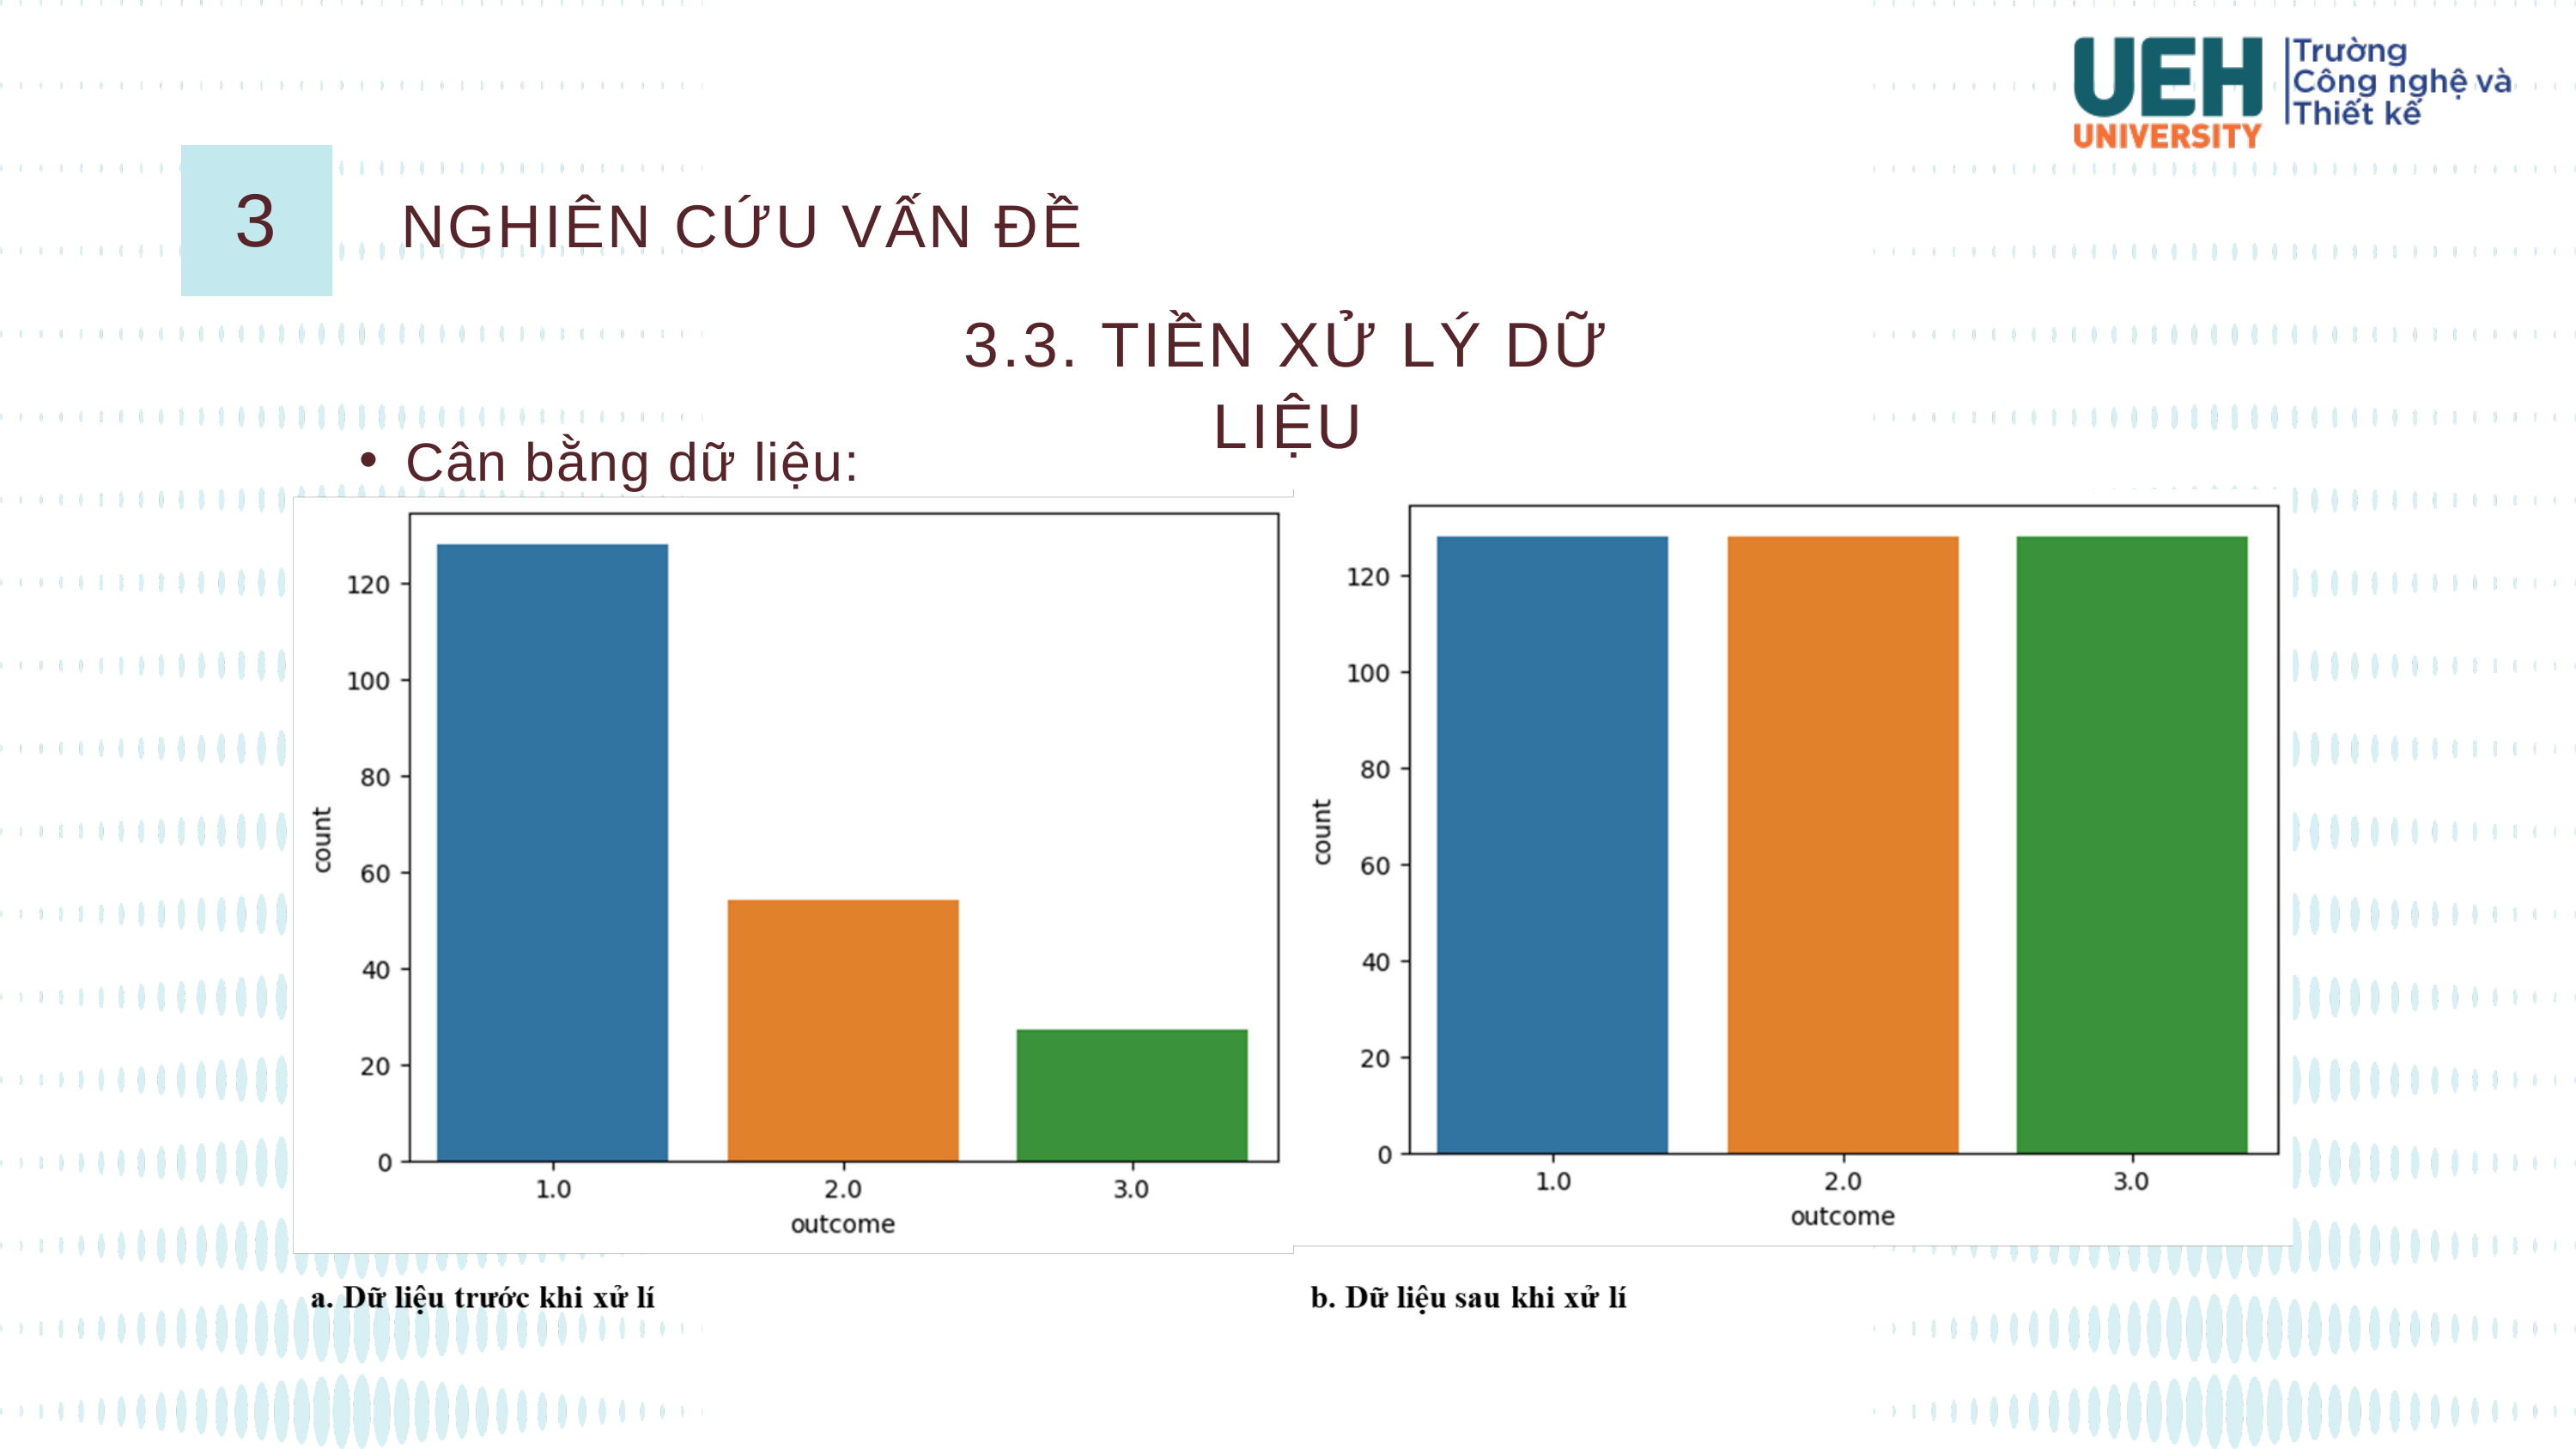

NGHIÊN CỨU VẤN ĐỀ
3
3.3. TIỀN XỬ LÝ DỮ LIỆU

Cân bằng dữ liệu: